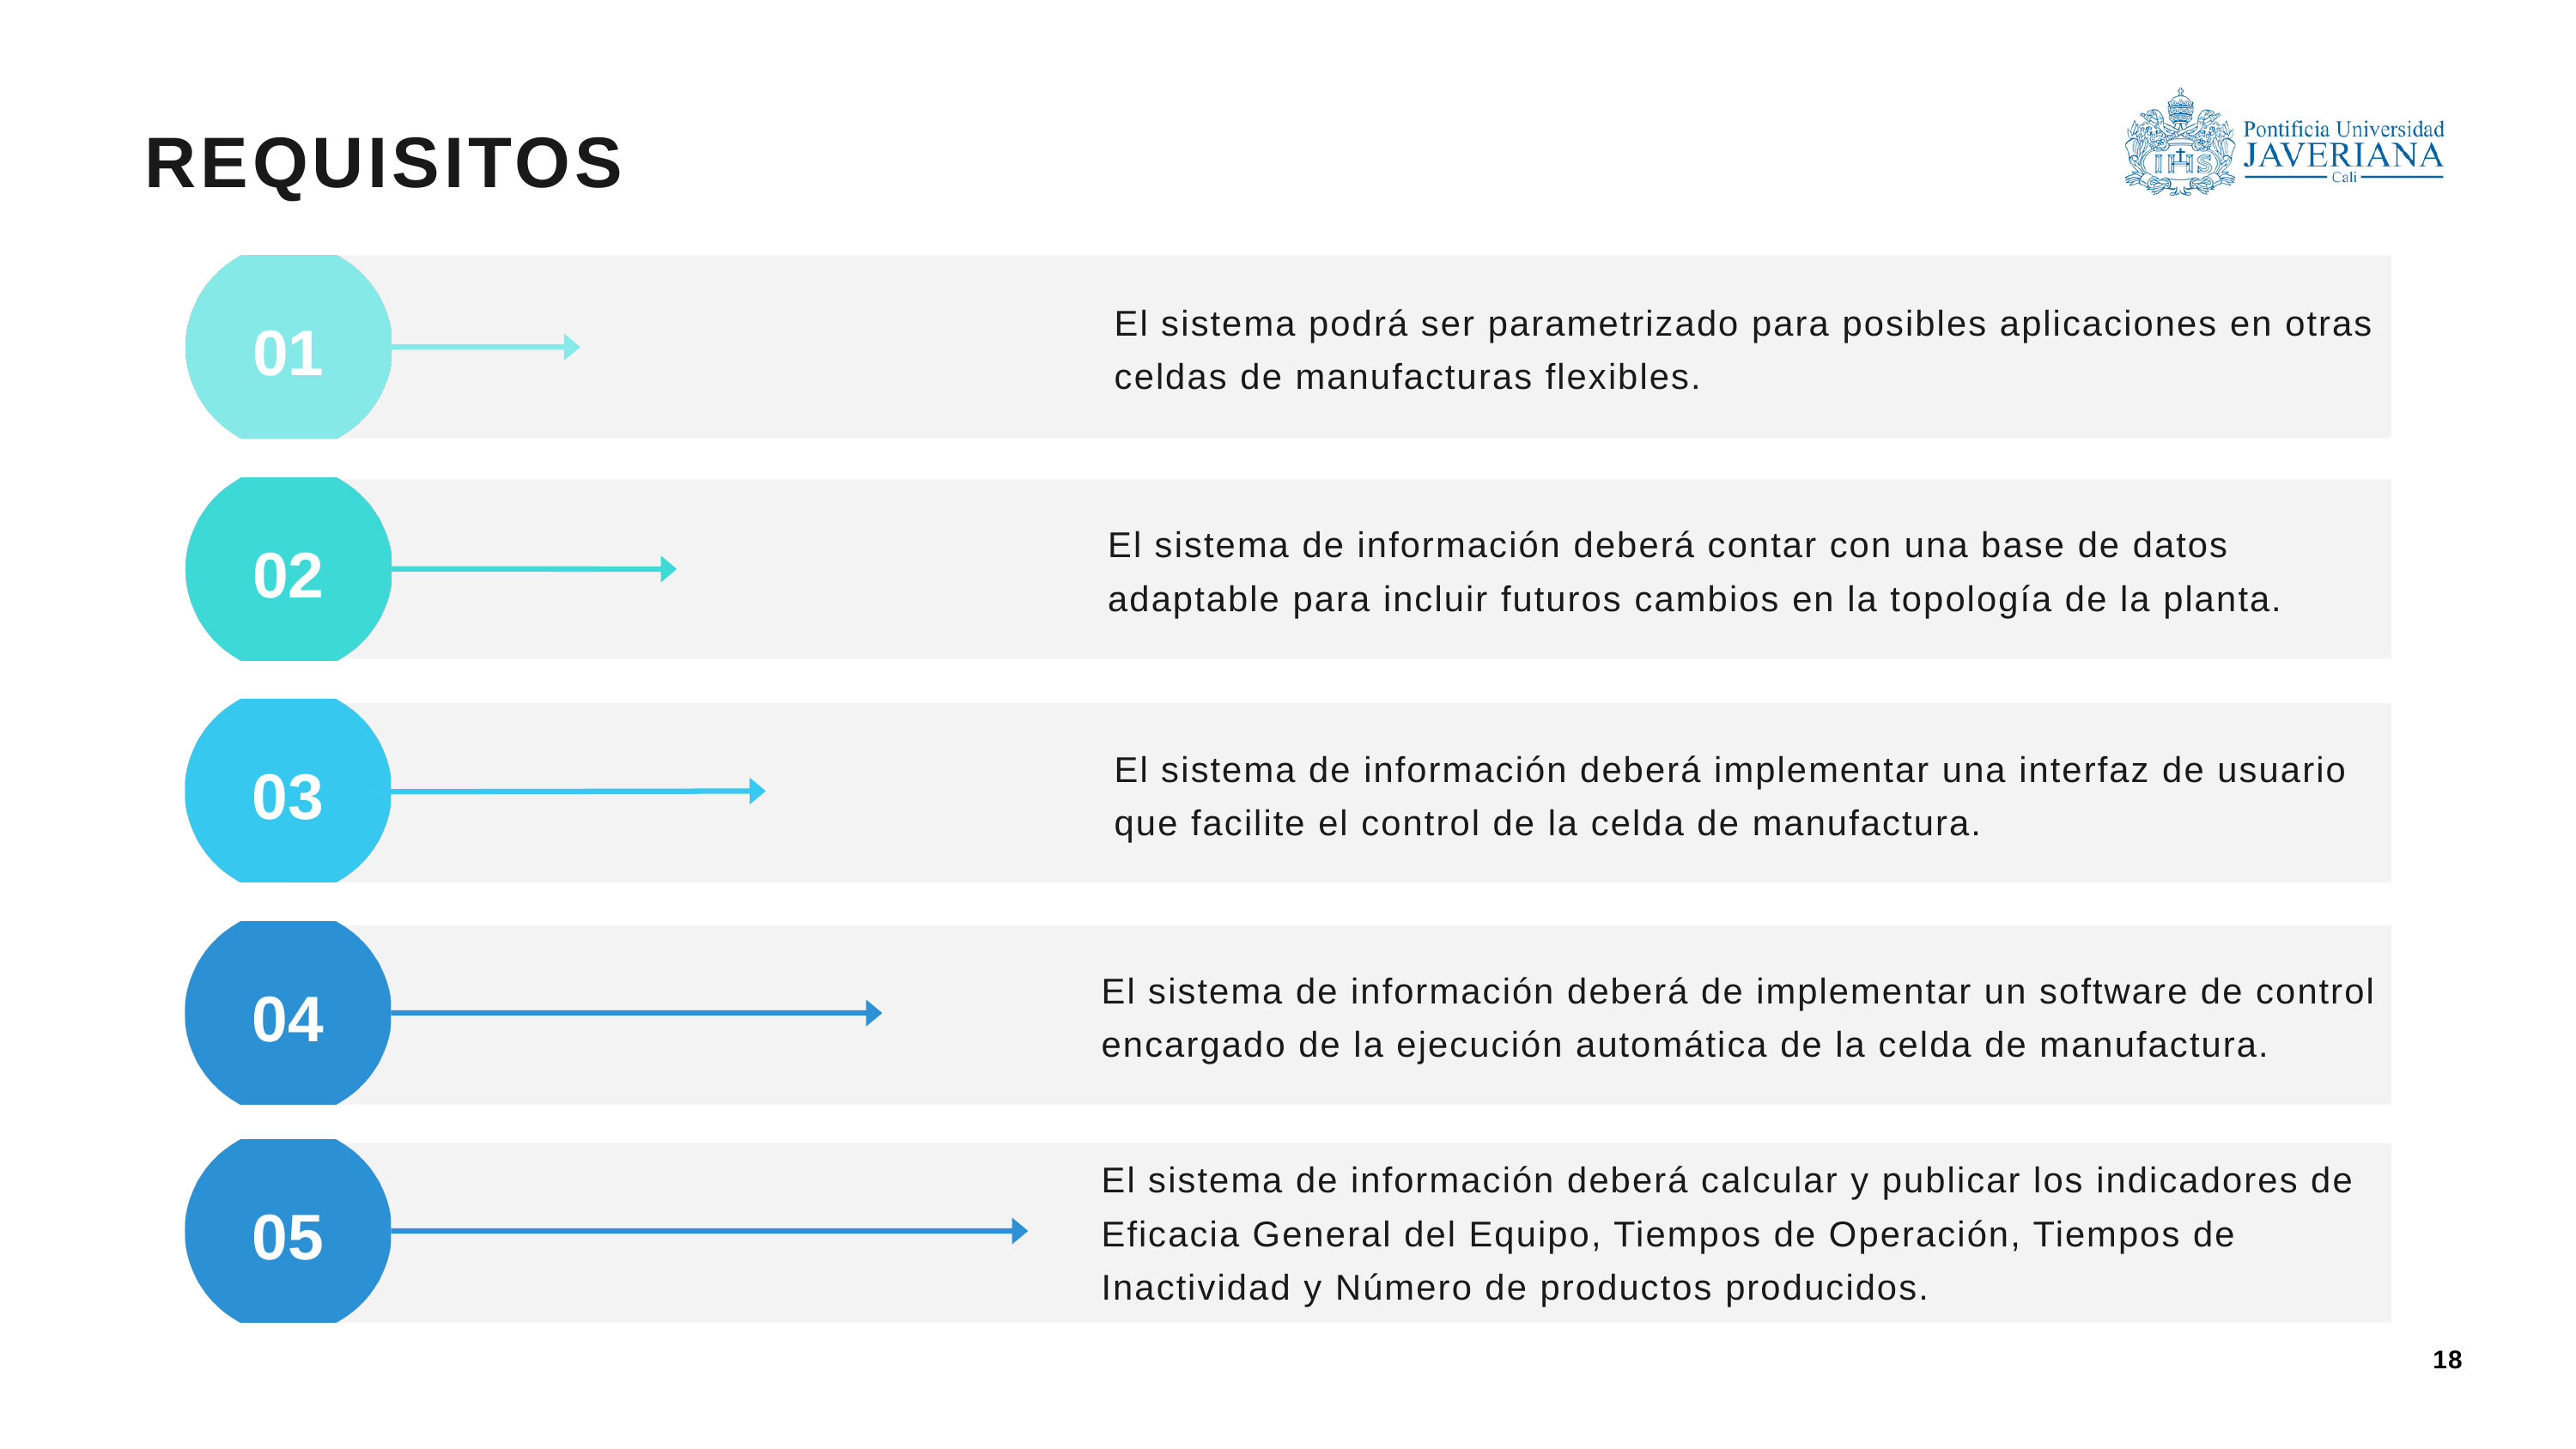

REQUISITOS

01
El sistema podrá ser parametrizado para posibles aplicaciones en otras celdas de manufacturas flexibles.

02
El sistema de información deberá contar con una base de datos adaptable para incluir futuros cambios en la topología de la planta.

03
El sistema de información deberá implementar una interfaz de usuario que facilite el control de la celda de manufactura.

04
El sistema de información deberá de implementar un software de control encargado de la ejecución automática de la celda de manufactura.

05
El sistema de información deberá calcular y publicar los indicadores de Eficacia General del Equipo, Tiempos de Operación, Tiempos de Inactividad y Número de productos producidos.

18